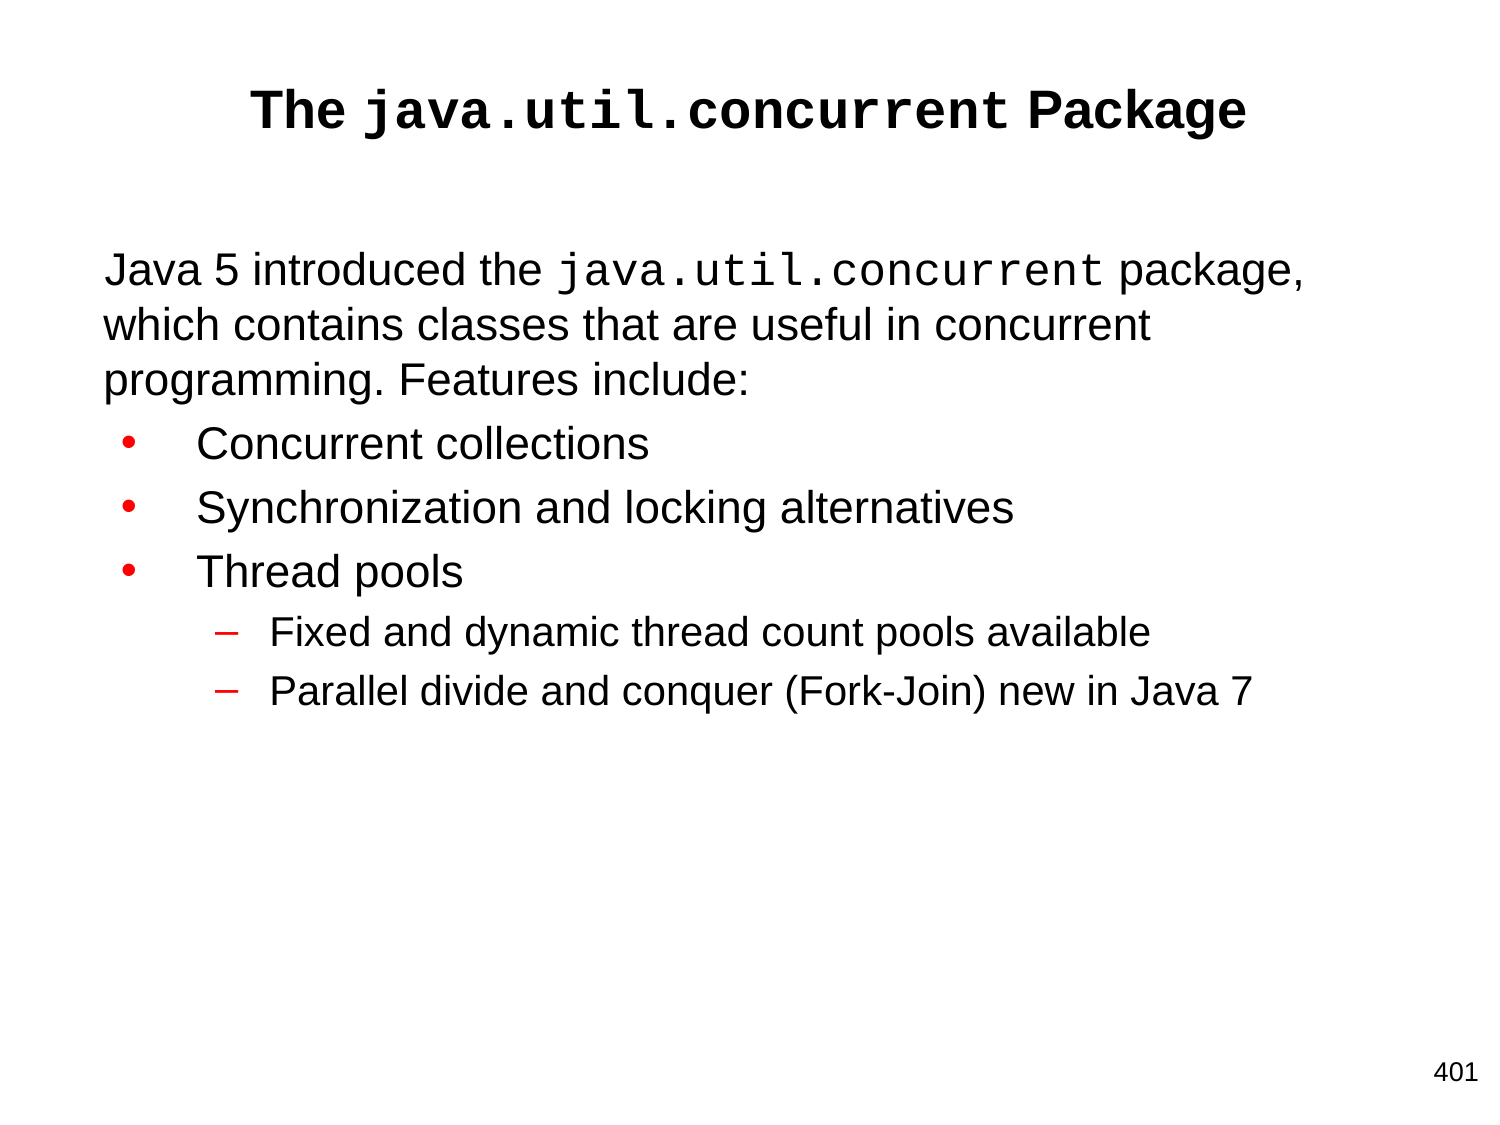

# The java.util.concurrent Package
Java 5 introduced the java.util.concurrent package, which contains classes that are useful in concurrent programming. Features include:
Concurrent collections
Synchronization and locking alternatives
Thread pools
Fixed and dynamic thread count pools available
Parallel divide and conquer (Fork-Join) new in Java 7
401